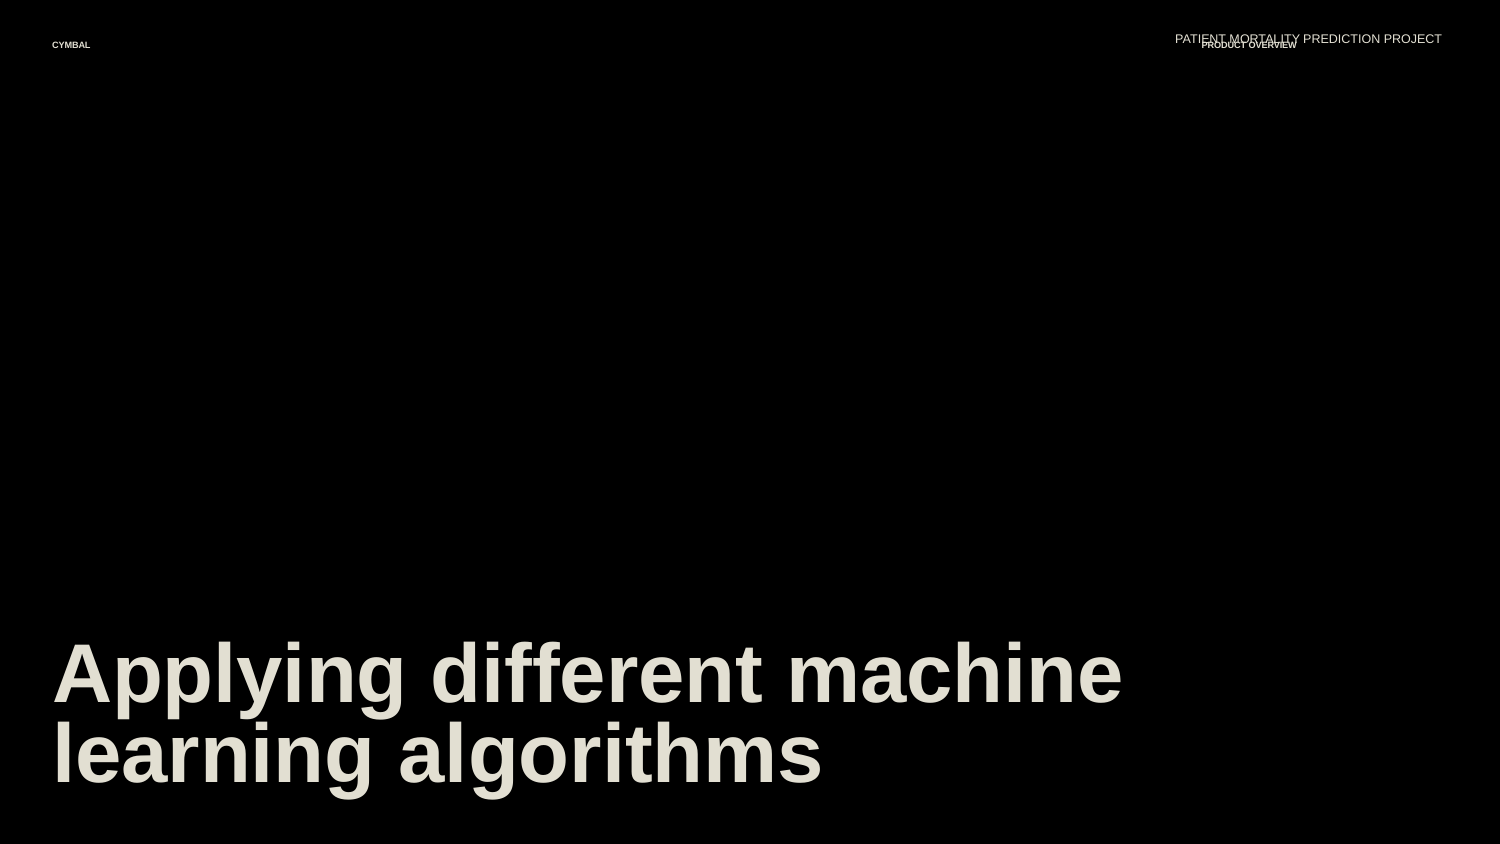

PATIENT MORTALITY PREDICTION PROJECT

CYMBAL
PRODUCT OVERVIEW
# Applying different machine learning algorithms